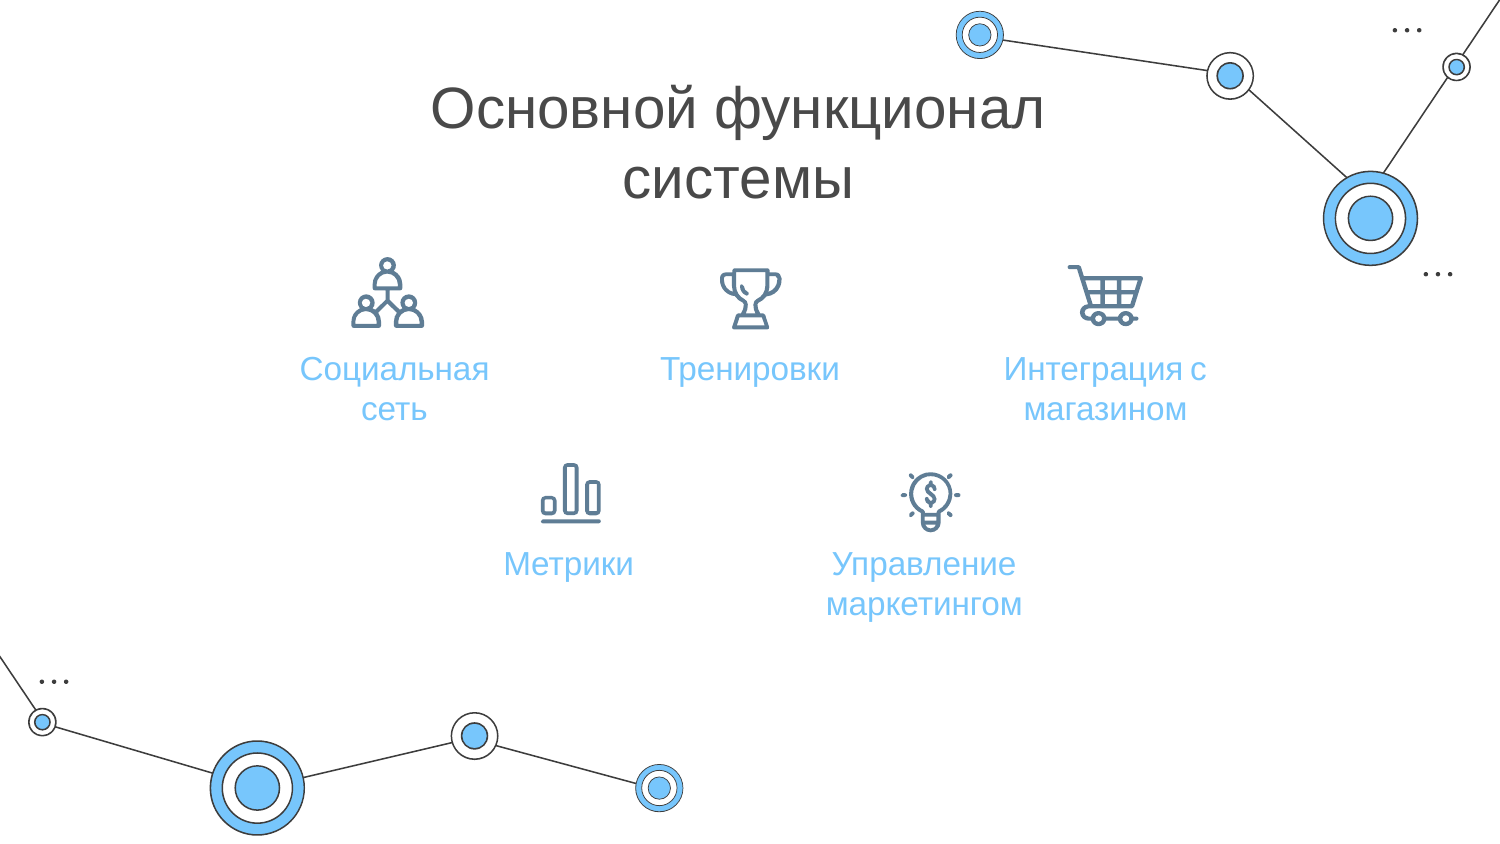

# Основной функционал системы

Социальная сеть
Тренировки
Интеграция с магазином

Метрики

Управление маркетингом